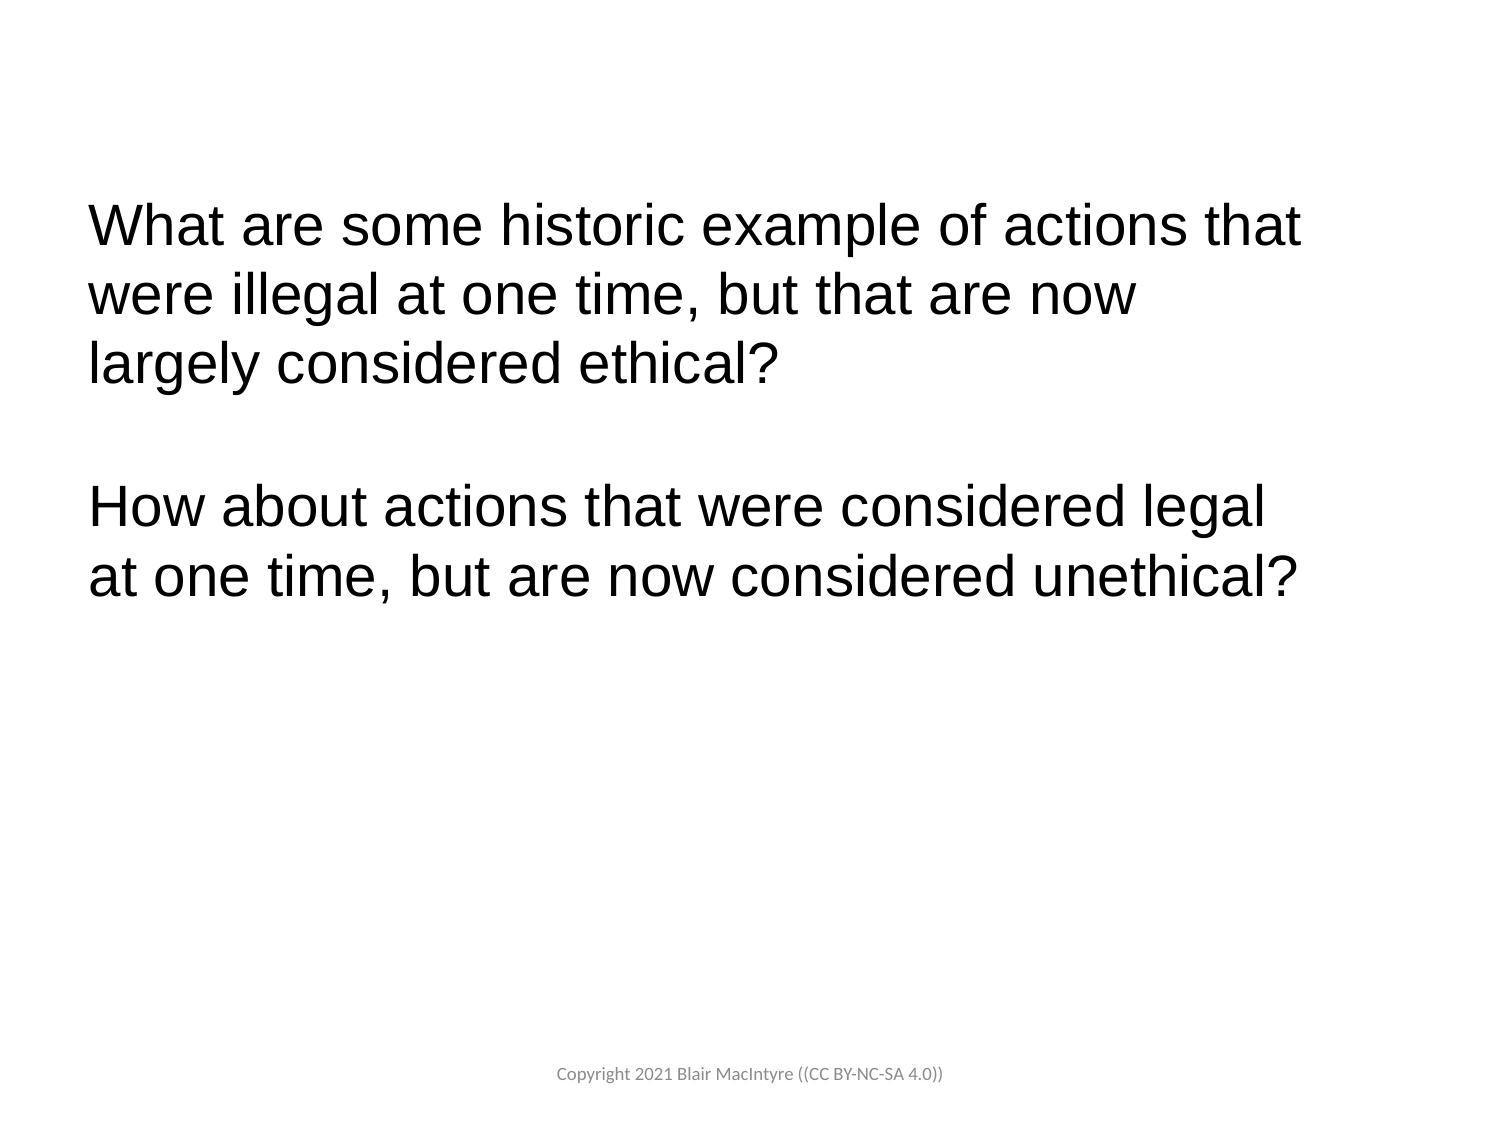

What are some historic example of actions that were illegal at one time, but that are now largely considered ethical?

How about actions that were considered legal at one time, but are now considered unethical?
ì
Legal vs Ethical
Copyright 2021 Blair MacIntyre ((CC BY-NC-SA 4.0))